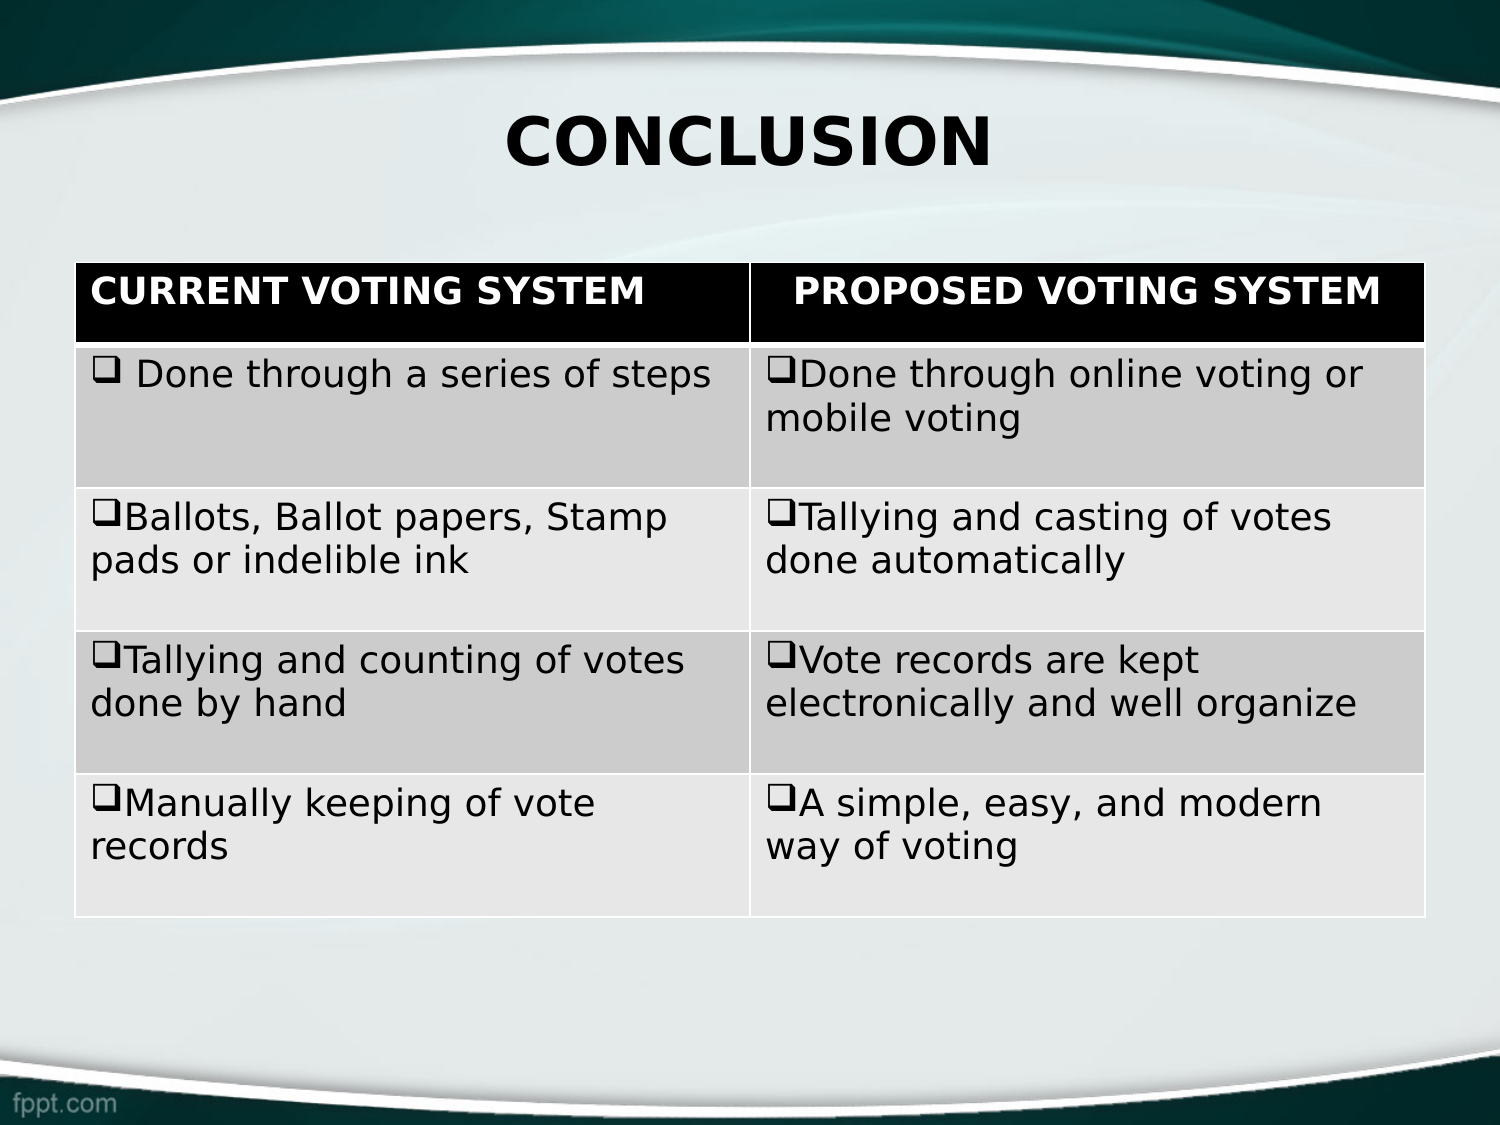

# CONCLUSION
| CURRENT VOTING SYSTEM | PROPOSED VOTING SYSTEM |
| --- | --- |
| Done through a series of steps | Done through online voting or mobile voting |
| Ballots, Ballot papers, Stamp pads or indelible ink | Tallying and casting of votes done automatically |
| Tallying and counting of votes done by hand | Vote records are kept electronically and well organize |
| Manually keeping of vote records | A simple, easy, and modern way of voting |